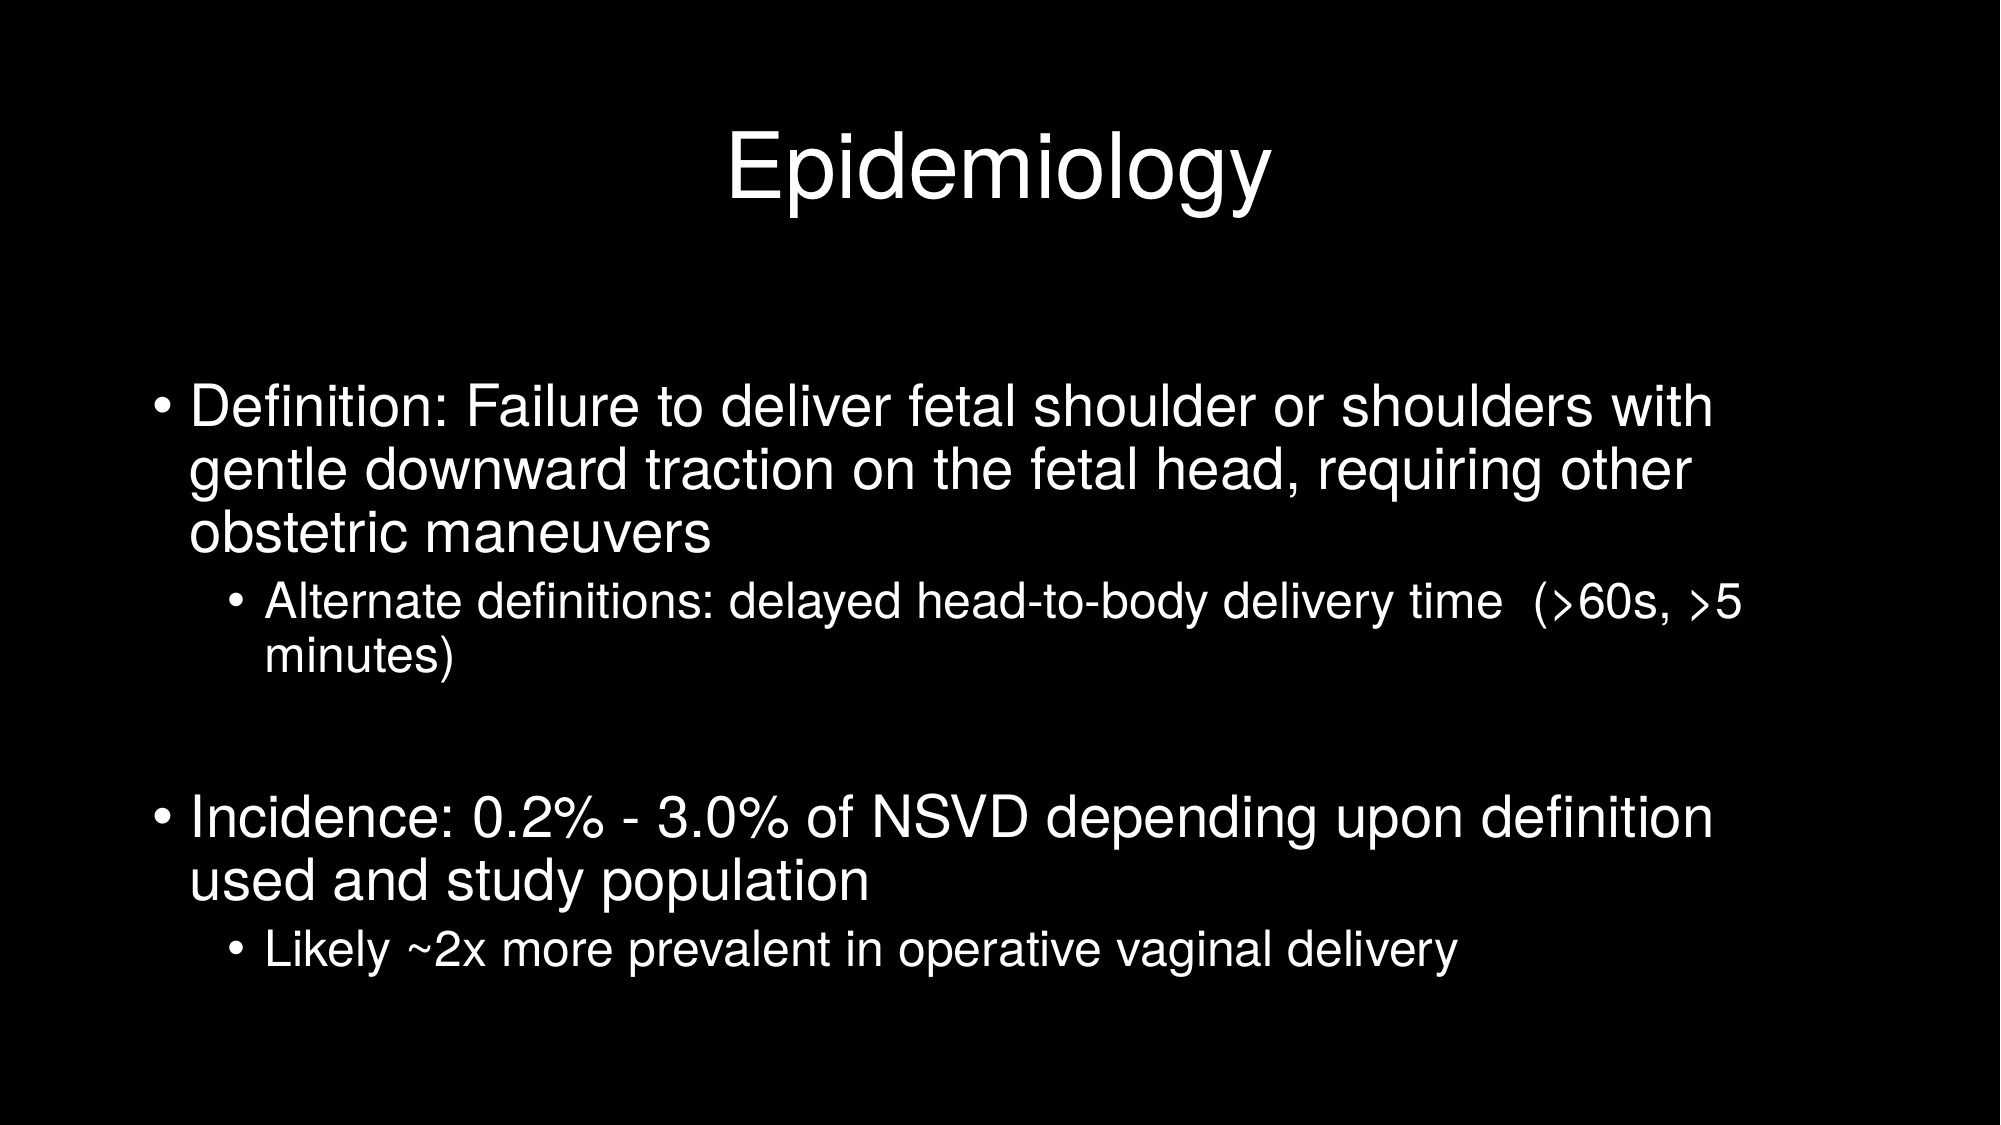

# Epidemiology
Definition: Failure to deliver fetal shoulder or shoulders with gentle downward traction on the fetal head, requiring other obstetric maneuvers
Alternate definitions: delayed head-to-body delivery time  (>60s, >5 minutes)

Incidence: 0.2% - 3.0% of NSVD depending upon definition used and study population
Likely ~2x more prevalent in operative vaginal delivery